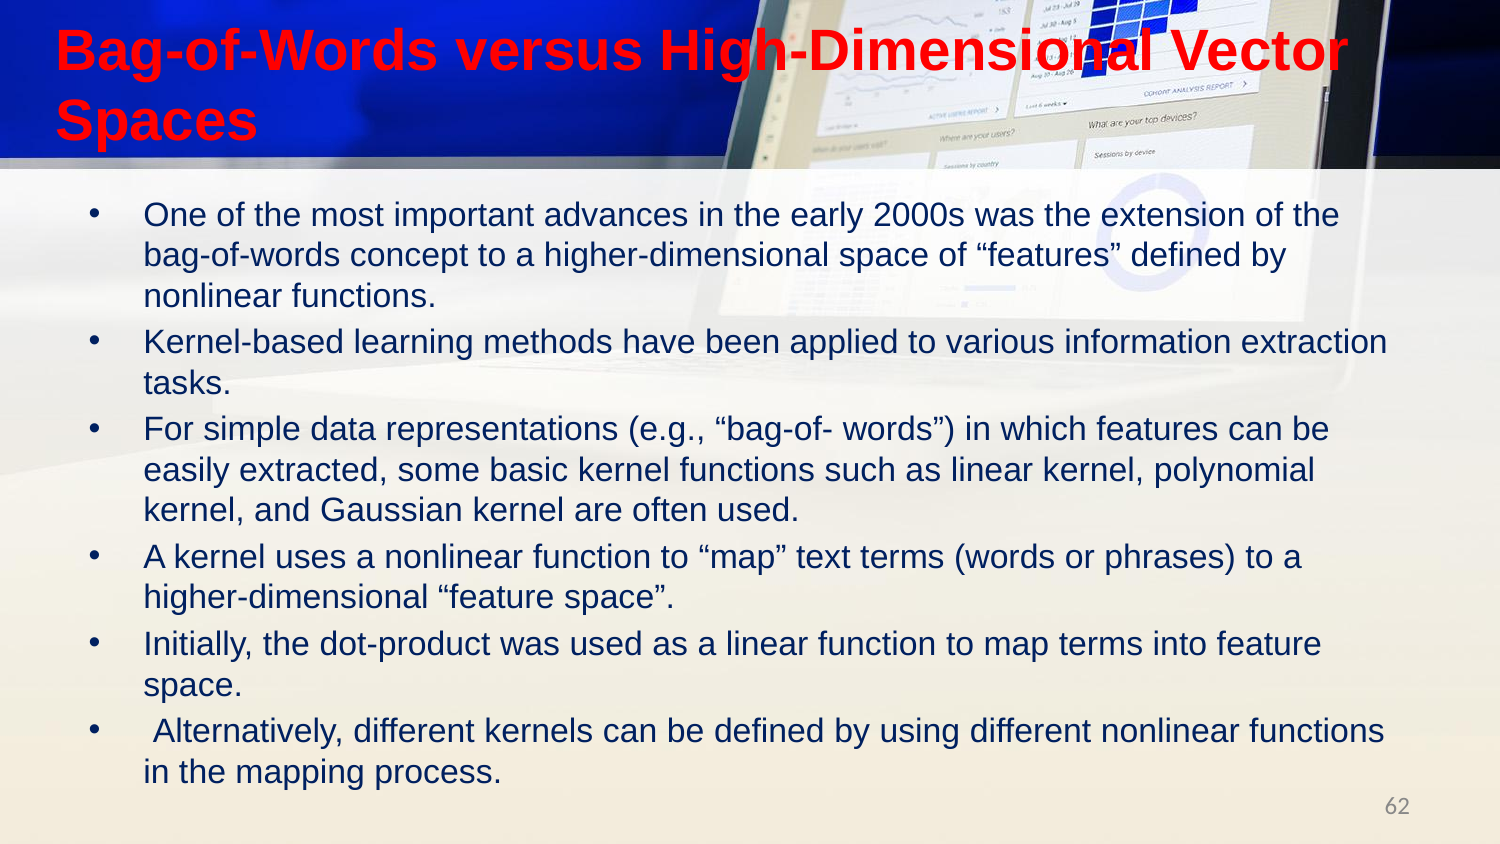

# Bag-of-Words versus High-Dimensional Vector Spaces
One of the most important advances in the early 2000s was the extension of the bag-of-words concept to a higher-dimensional space of “features” defined by nonlinear functions.
Kernel-based learning methods have been applied to various information extraction tasks.
For simple data representations (e.g., “bag-of- words”) in which features can be easily extracted, some basic kernel functions such as linear kernel, polynomial kernel, and Gaussian kernel are often used.
A kernel uses a nonlinear function to “map” text terms (words or phrases) to a higher-dimensional “feature space”.
Initially, the dot-product was used as a linear function to map terms into feature space.
 Alternatively, different kernels can be defined by using different nonlinear functions in the mapping process.

62